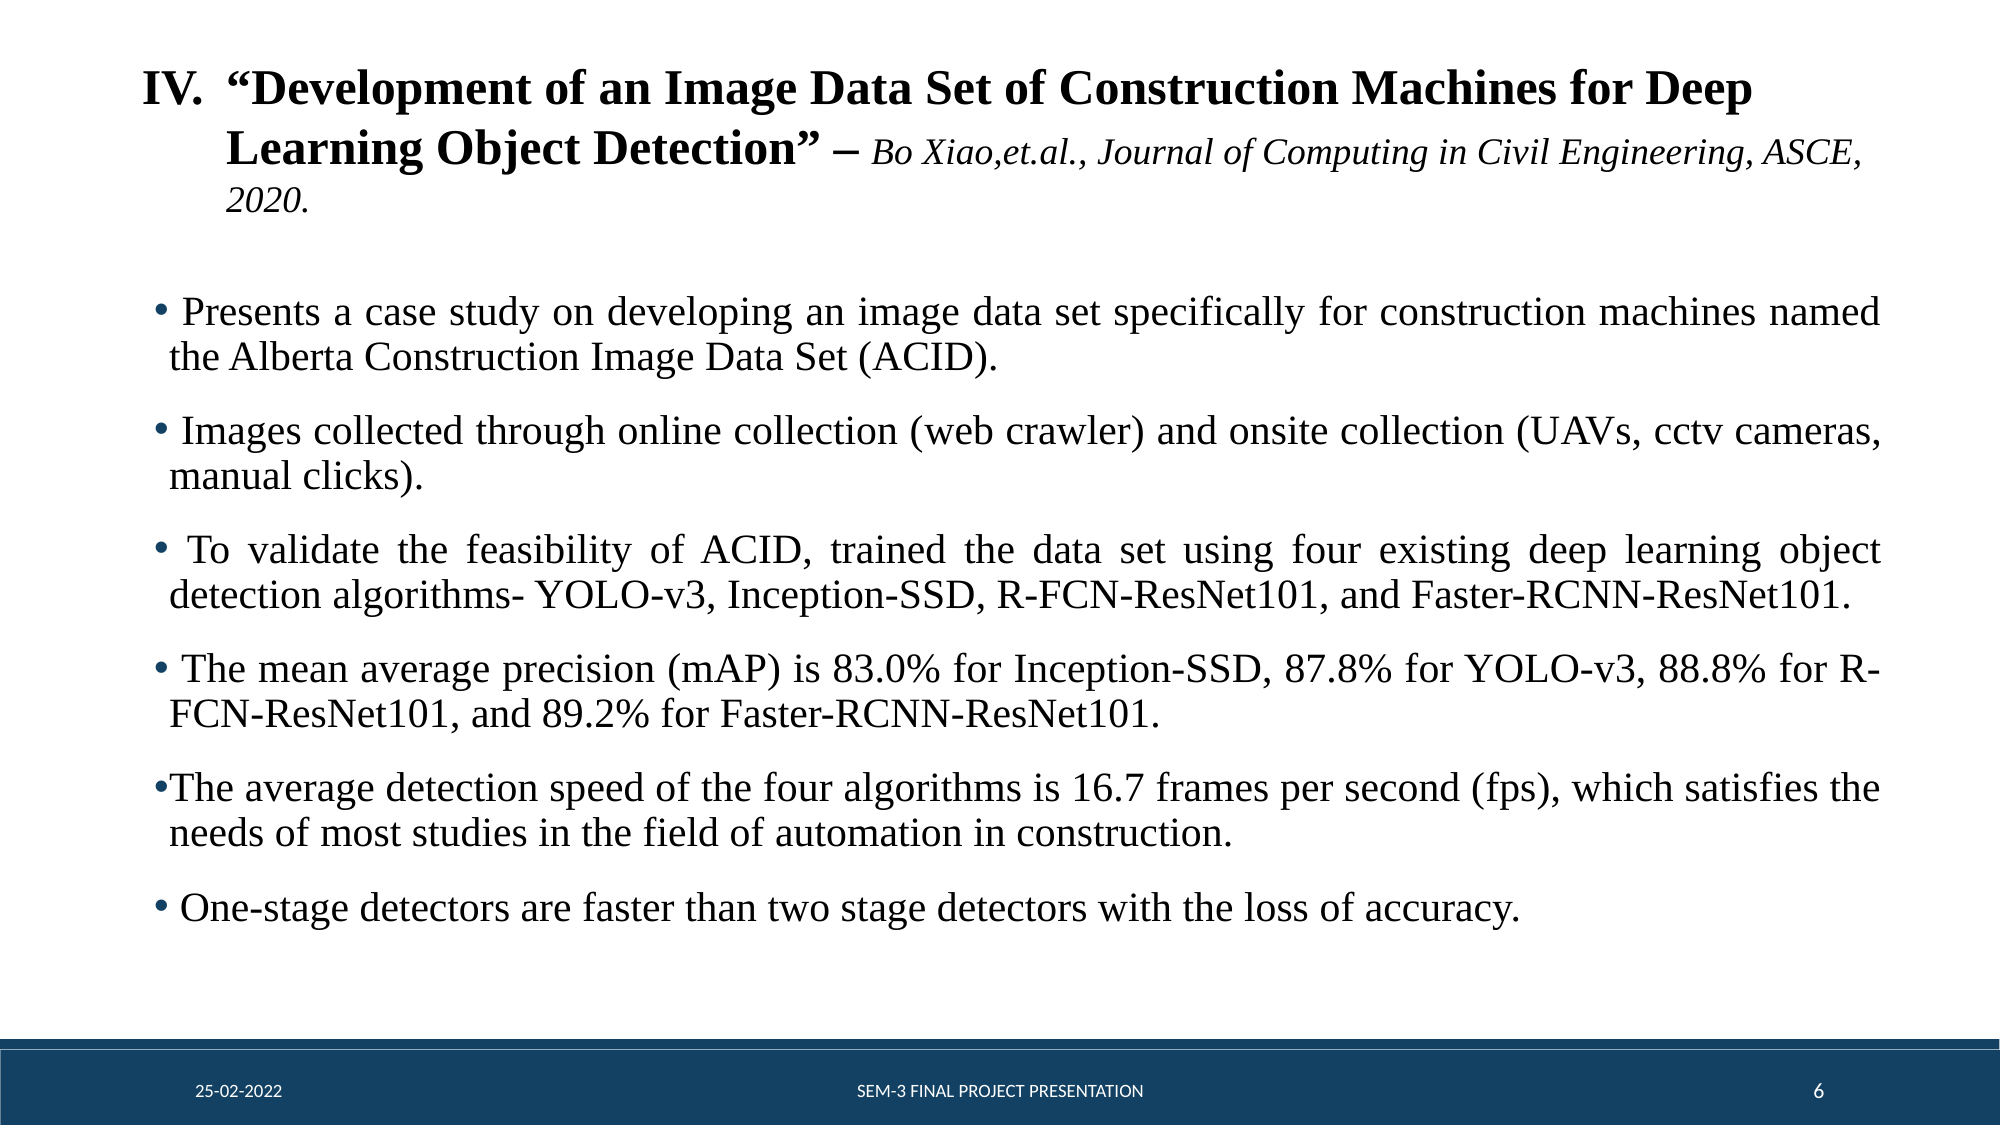

“Development of an Image Data Set of Construction Machines for Deep Learning Object Detection” – Bo Xiao,et.al., Journal of Computing in Civil Engineering, ASCE, 2020.
 Presents a case study on developing an image data set specifically for construction machines named the Alberta Construction Image Data Set (ACID).
 Images collected through online collection (web crawler) and onsite collection (UAVs, cctv cameras, manual clicks).
 To validate the feasibility of ACID, trained the data set using four existing deep learning object detection algorithms- YOLO-v3, Inception-SSD, R-FCN-ResNet101, and Faster-RCNN-ResNet101.
 The mean average precision (mAP) is 83.0% for Inception-SSD, 87.8% for YOLO-v3, 88.8% for R-FCN-ResNet101, and 89.2% for Faster-RCNN-ResNet101.
The average detection speed of the four algorithms is 16.7 frames per second (fps), which satisfies the needs of most studies in the field of automation in construction.
 One-stage detectors are faster than two stage detectors with the loss of accuracy.

25-02-2022
SEM-3 FINAL PROJECT PRESENTATION
6